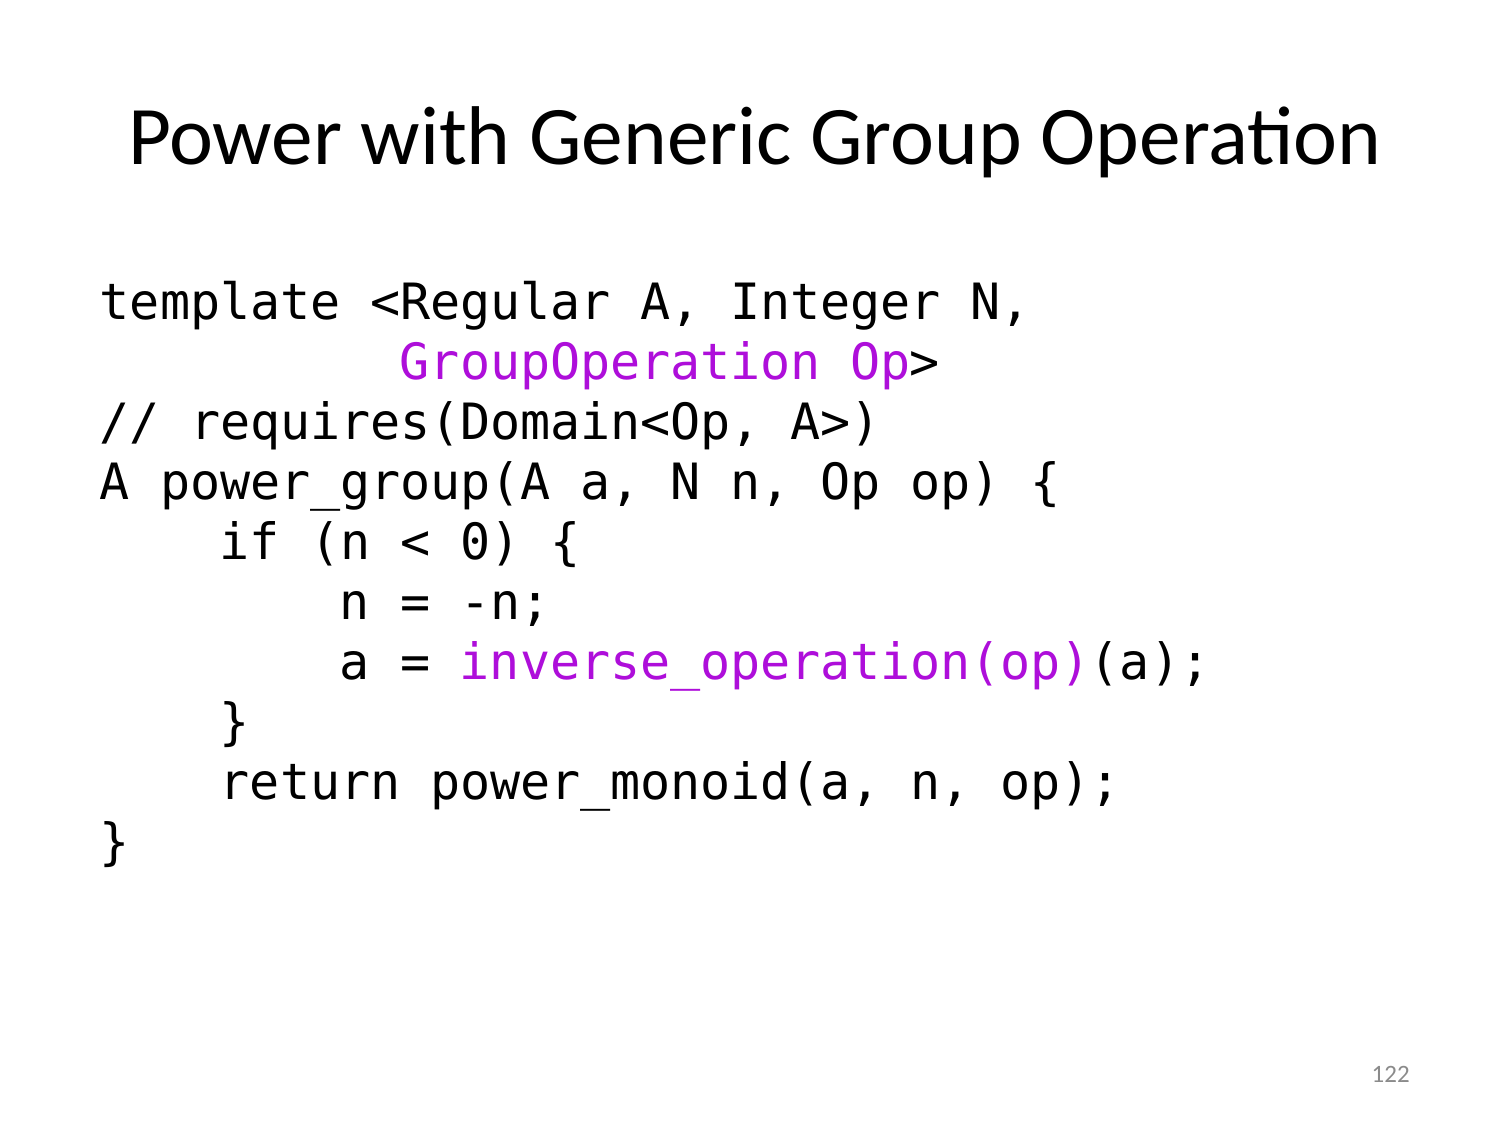

# Power with Generic Group Operation
template <Regular A, Integer N,
          GroupOperation Op>
// requires(Domain<Op, A>)
A power_group(A a, N n, Op op) {
    if (n < 0) {
        n = -n;
        a = inverse_operation(op)(a);
    }
    return power_monoid(a, n, op);
}

122